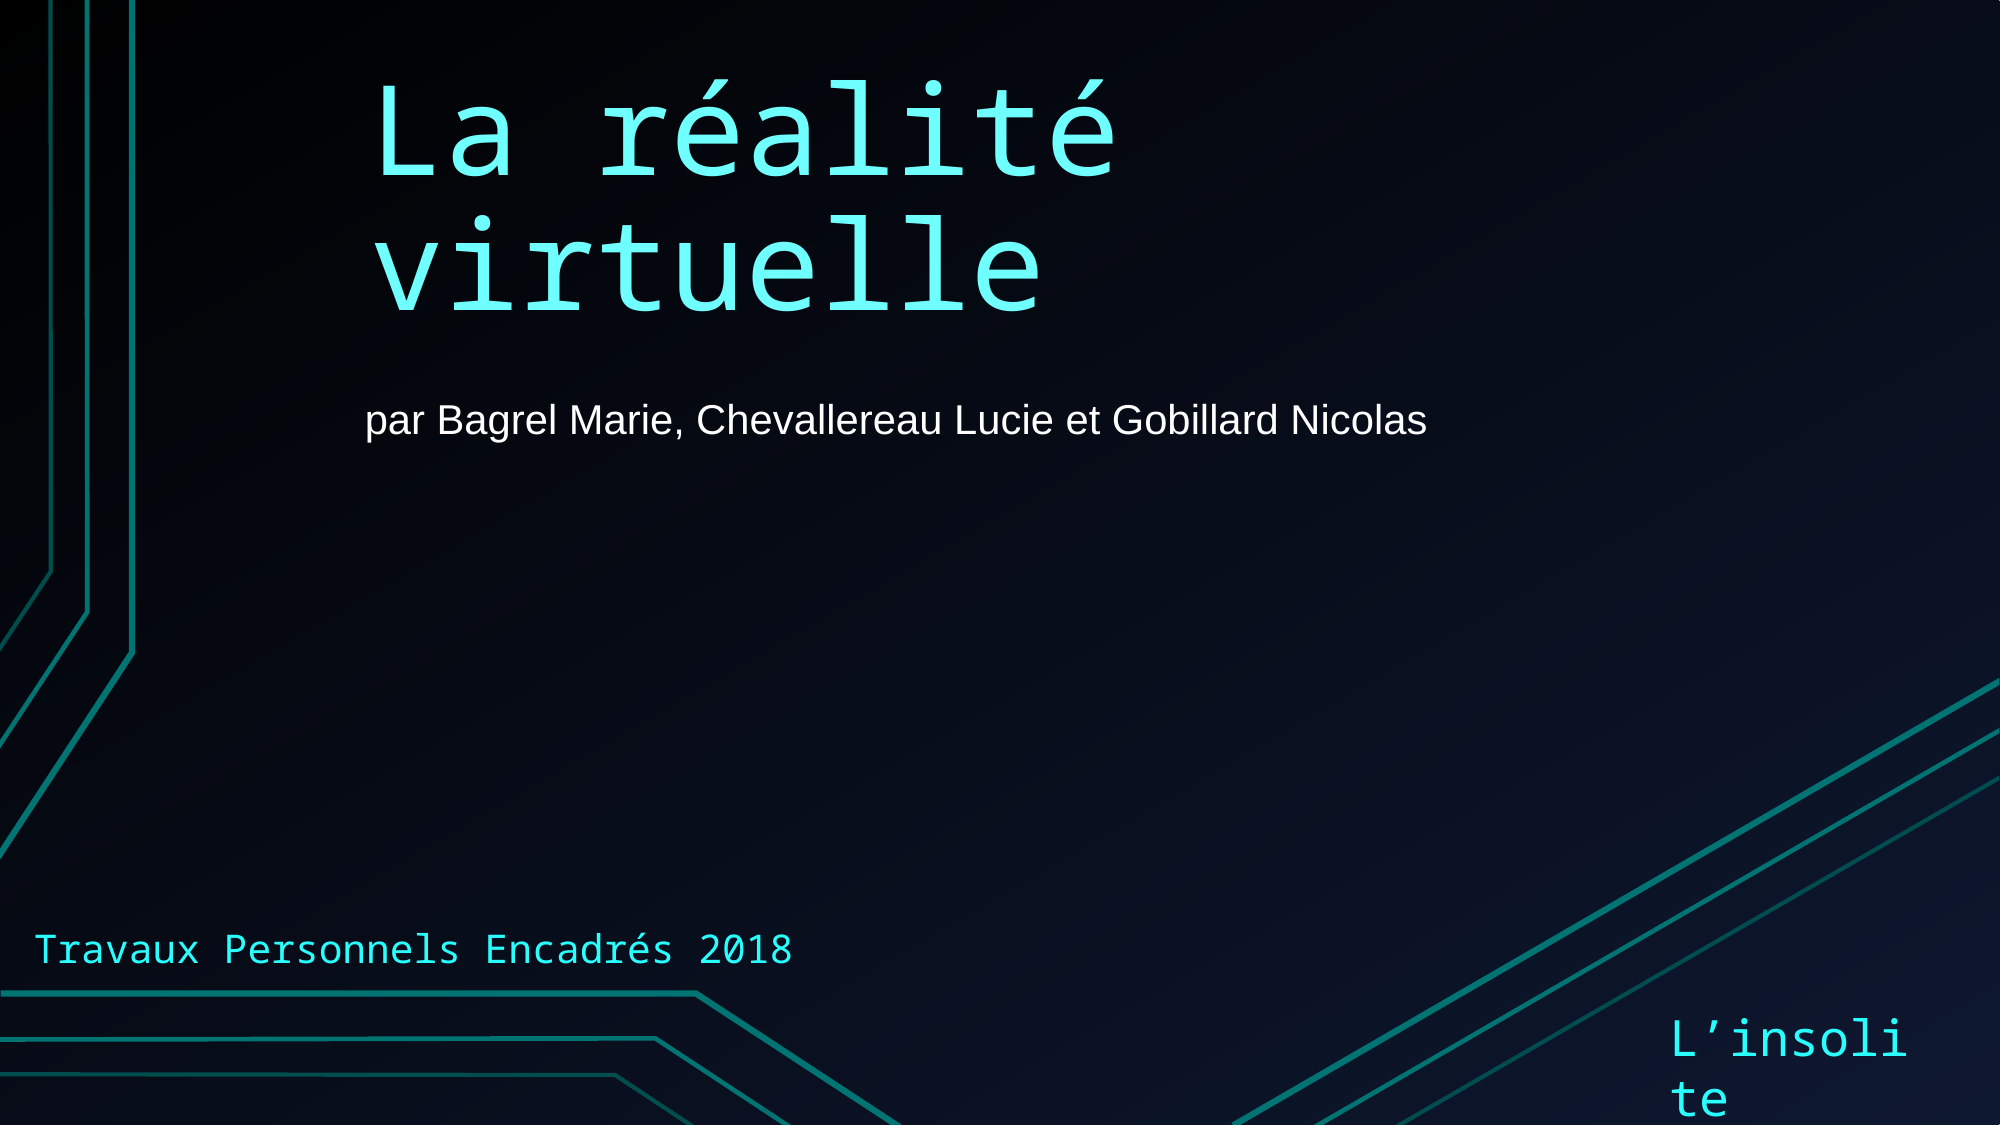

# La réalité virtuelle
par Bagrel Marie, Chevallereau Lucie et Gobillard Nicolas
Travaux Personnels Encadrés 2018
L’insolite